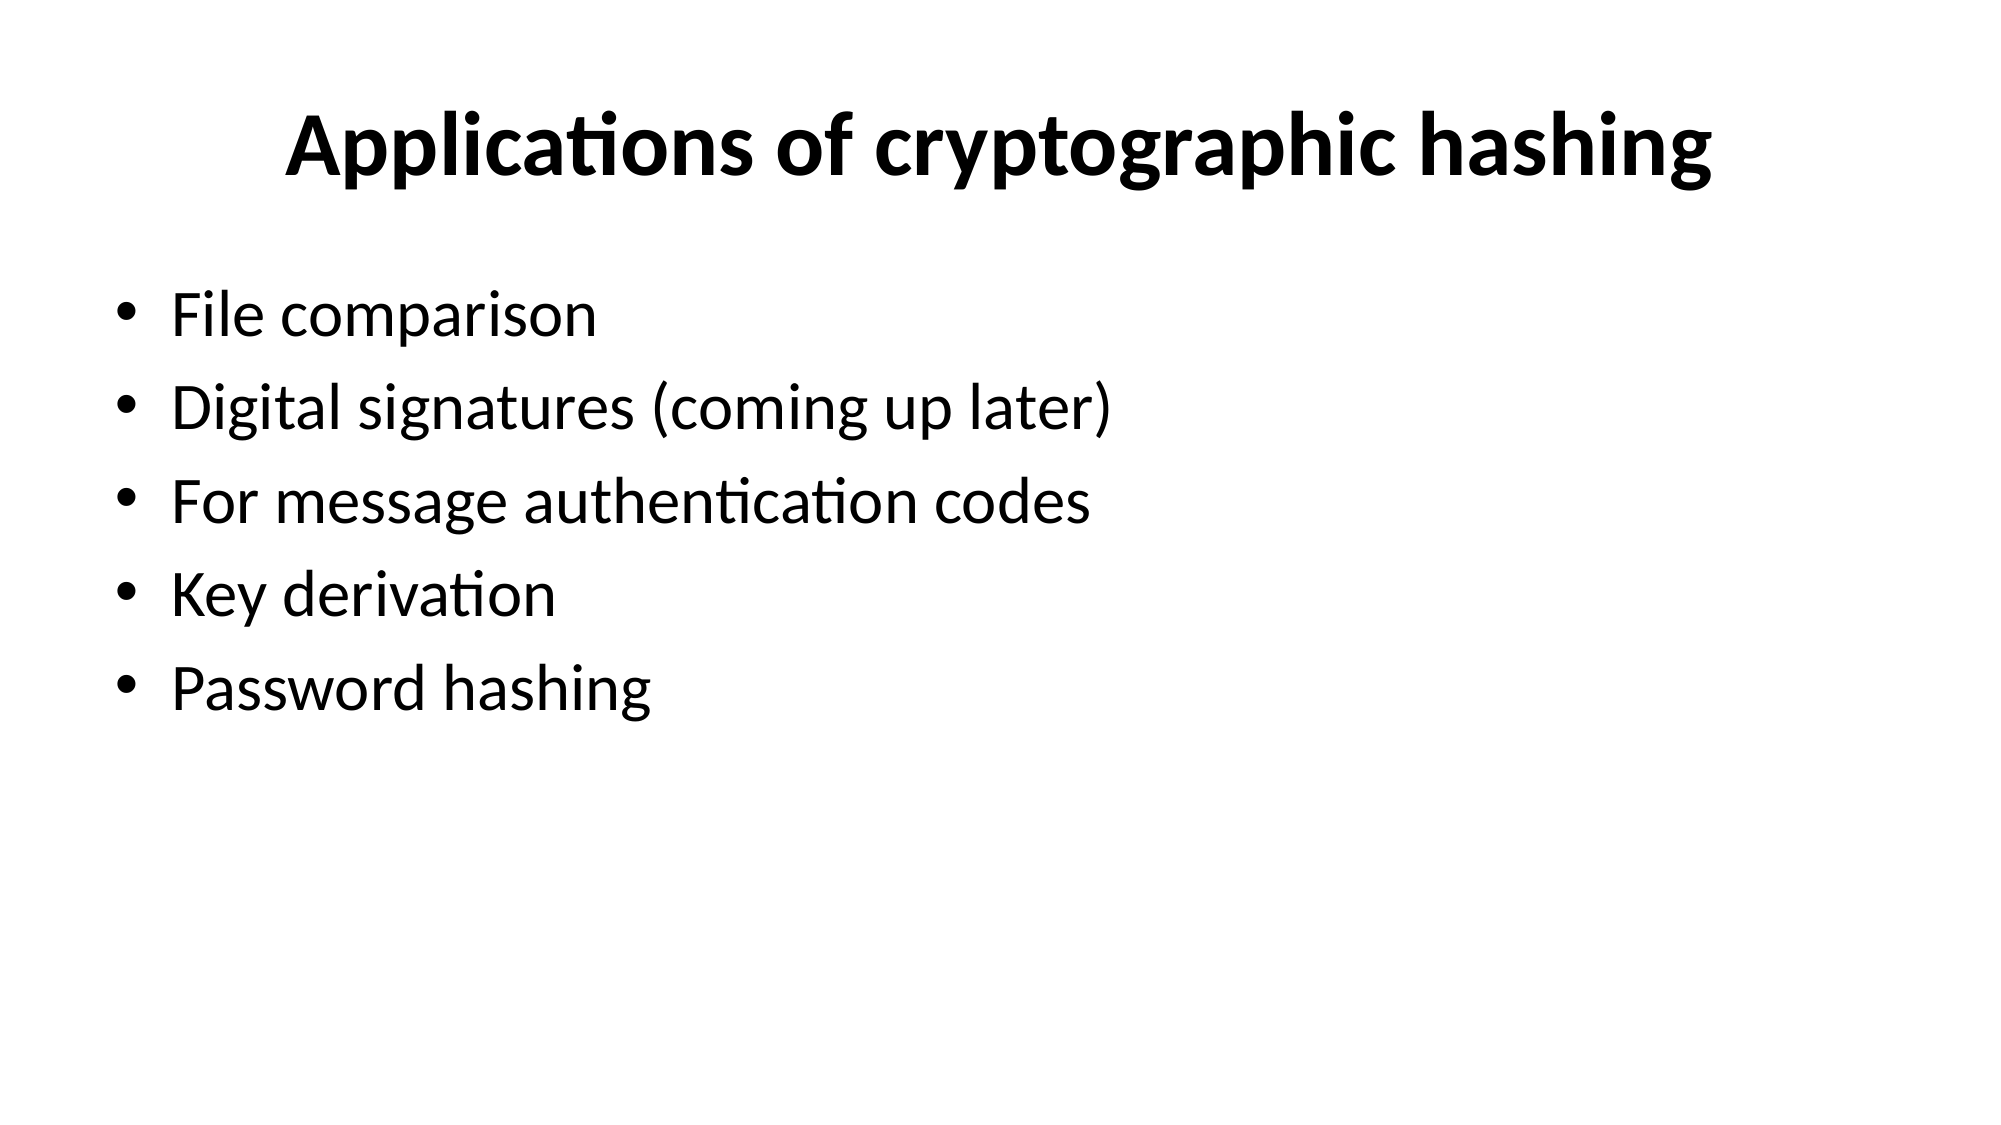

# Applications of cryptographic hashing
File comparison
Digital signatures (coming up later)
For message authentication codes
Key derivation
Password hashing